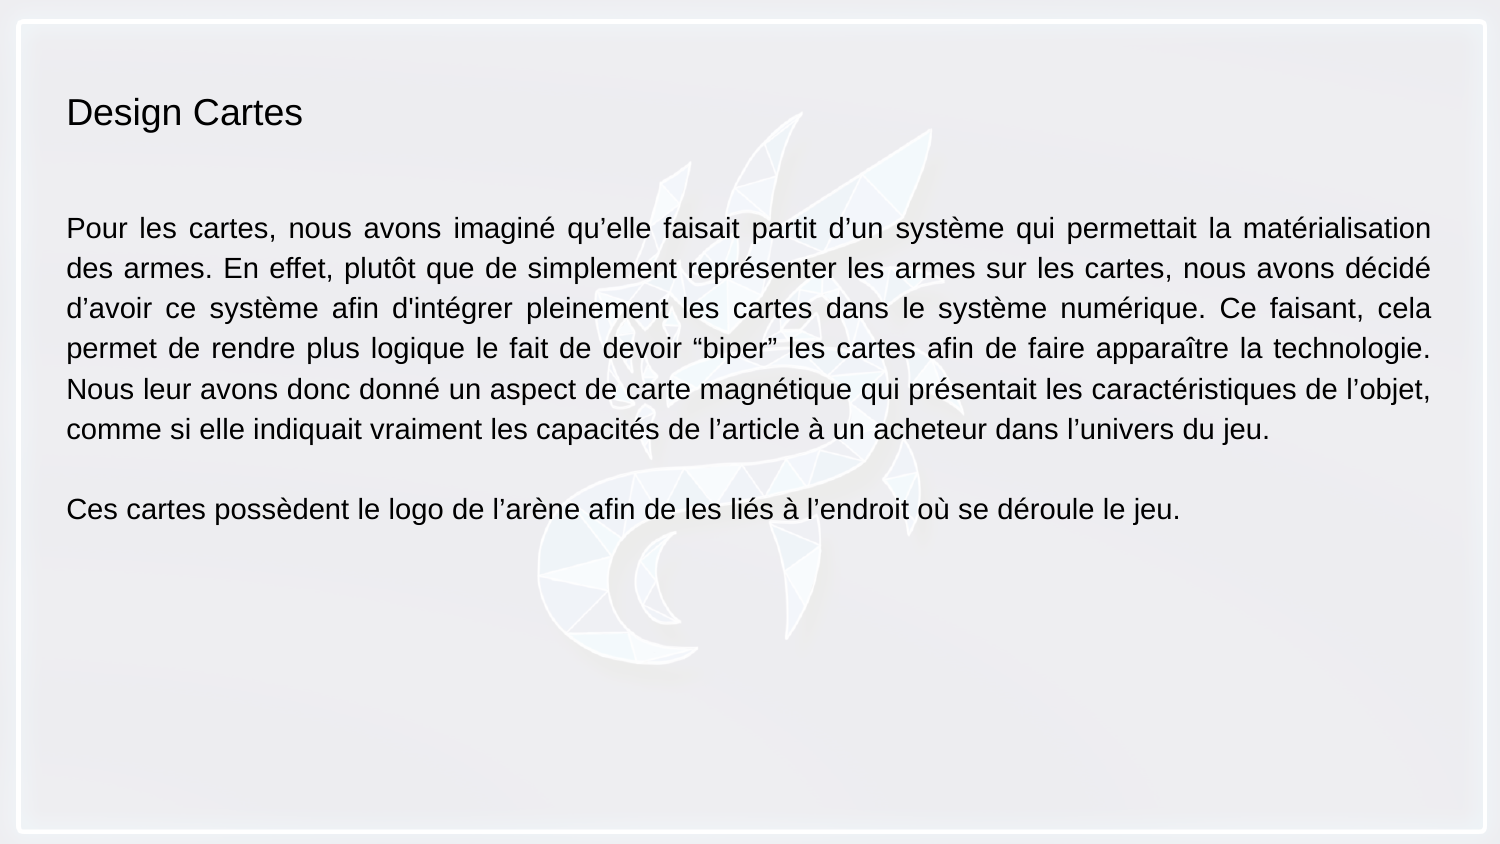

Design Cartes
Pour les cartes, nous avons imaginé qu’elle faisait partit d’un système qui permettait la matérialisation des armes. En effet, plutôt que de simplement représenter les armes sur les cartes, nous avons décidé d’avoir ce système afin d'intégrer pleinement les cartes dans le système numérique. Ce faisant, cela permet de rendre plus logique le fait de devoir “biper” les cartes afin de faire apparaître la technologie. Nous leur avons donc donné un aspect de carte magnétique qui présentait les caractéristiques de l’objet, comme si elle indiquait vraiment les capacités de l’article à un acheteur dans l’univers du jeu.

Ces cartes possèdent le logo de l’arène afin de les liés à l’endroit où se déroule le jeu.